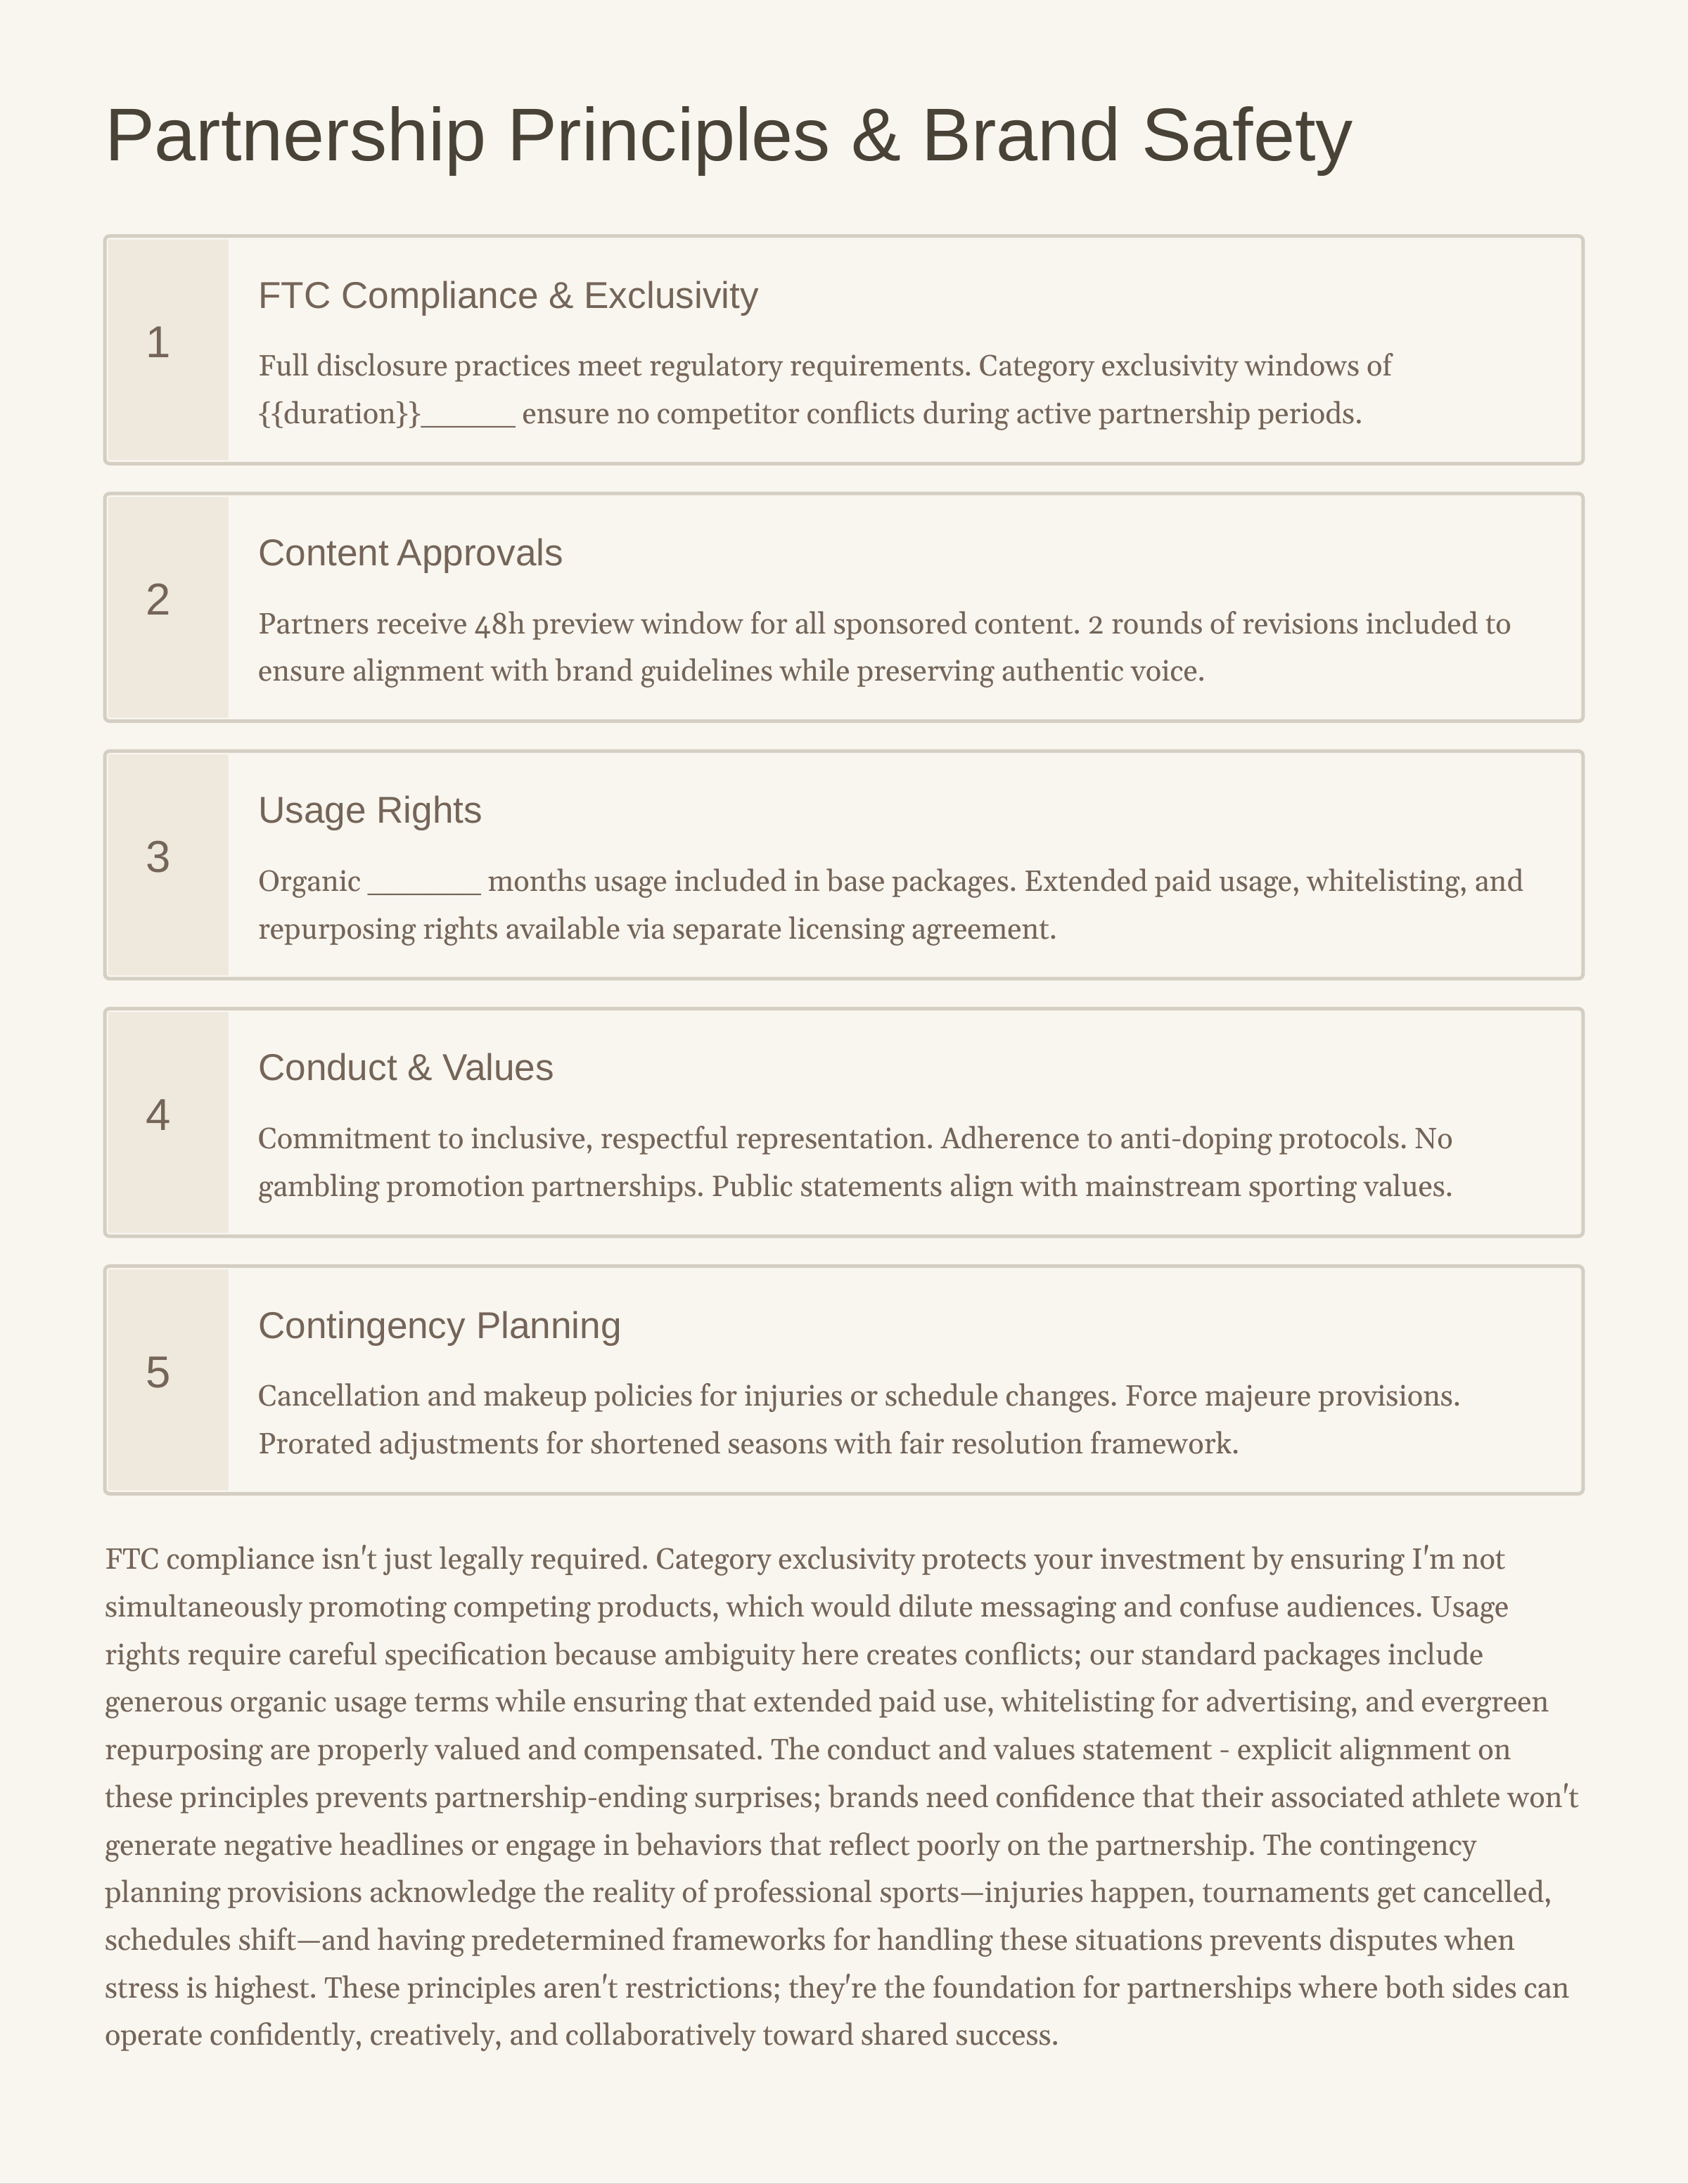

Partnership Principles & Brand Safety

FTC Compliance & Exclusivity
1
Full disclosure practices meet regulatory requirements. Category exclusivity windows of {{duration}}_____ ensure no competitor conflicts during active partnership periods.

Content Approvals
2
Partners receive 48h preview window for all sponsored content. 2 rounds of revisions included to ensure alignment with brand guidelines while preserving authentic voice.

Usage Rights
3
Organic ______ months usage included in base packages. Extended paid usage, whitelisting, and repurposing rights available via separate licensing agreement.

Conduct & Values
4
Commitment to inclusive, respectful representation. Adherence to anti-doping protocols. No gambling promotion partnerships. Public statements align with mainstream sporting values.

Contingency Planning
5
Cancellation and makeup policies for injuries or schedule changes. Force majeure provisions. Prorated adjustments for shortened seasons with fair resolution framework.
FTC compliance isn't just legally required. Category exclusivity protects your investment by ensuring I'm not simultaneously promoting competing products, which would dilute messaging and confuse audiences. Usage rights require careful specification because ambiguity here creates conflicts; our standard packages include generous organic usage terms while ensuring that extended paid use, whitelisting for advertising, and evergreen repurposing are properly valued and compensated. The conduct and values statement - explicit alignment on these principles prevents partnership-ending surprises; brands need confidence that their associated athlete won't generate negative headlines or engage in behaviors that reflect poorly on the partnership. The contingency planning provisions acknowledge the reality of professional sports—injuries happen, tournaments get cancelled, schedules shift—and having predetermined frameworks for handling these situations prevents disputes when stress is highest. These principles aren't restrictions; they're the foundation for partnerships where both sides can operate confidently, creatively, and collaboratively toward shared success.